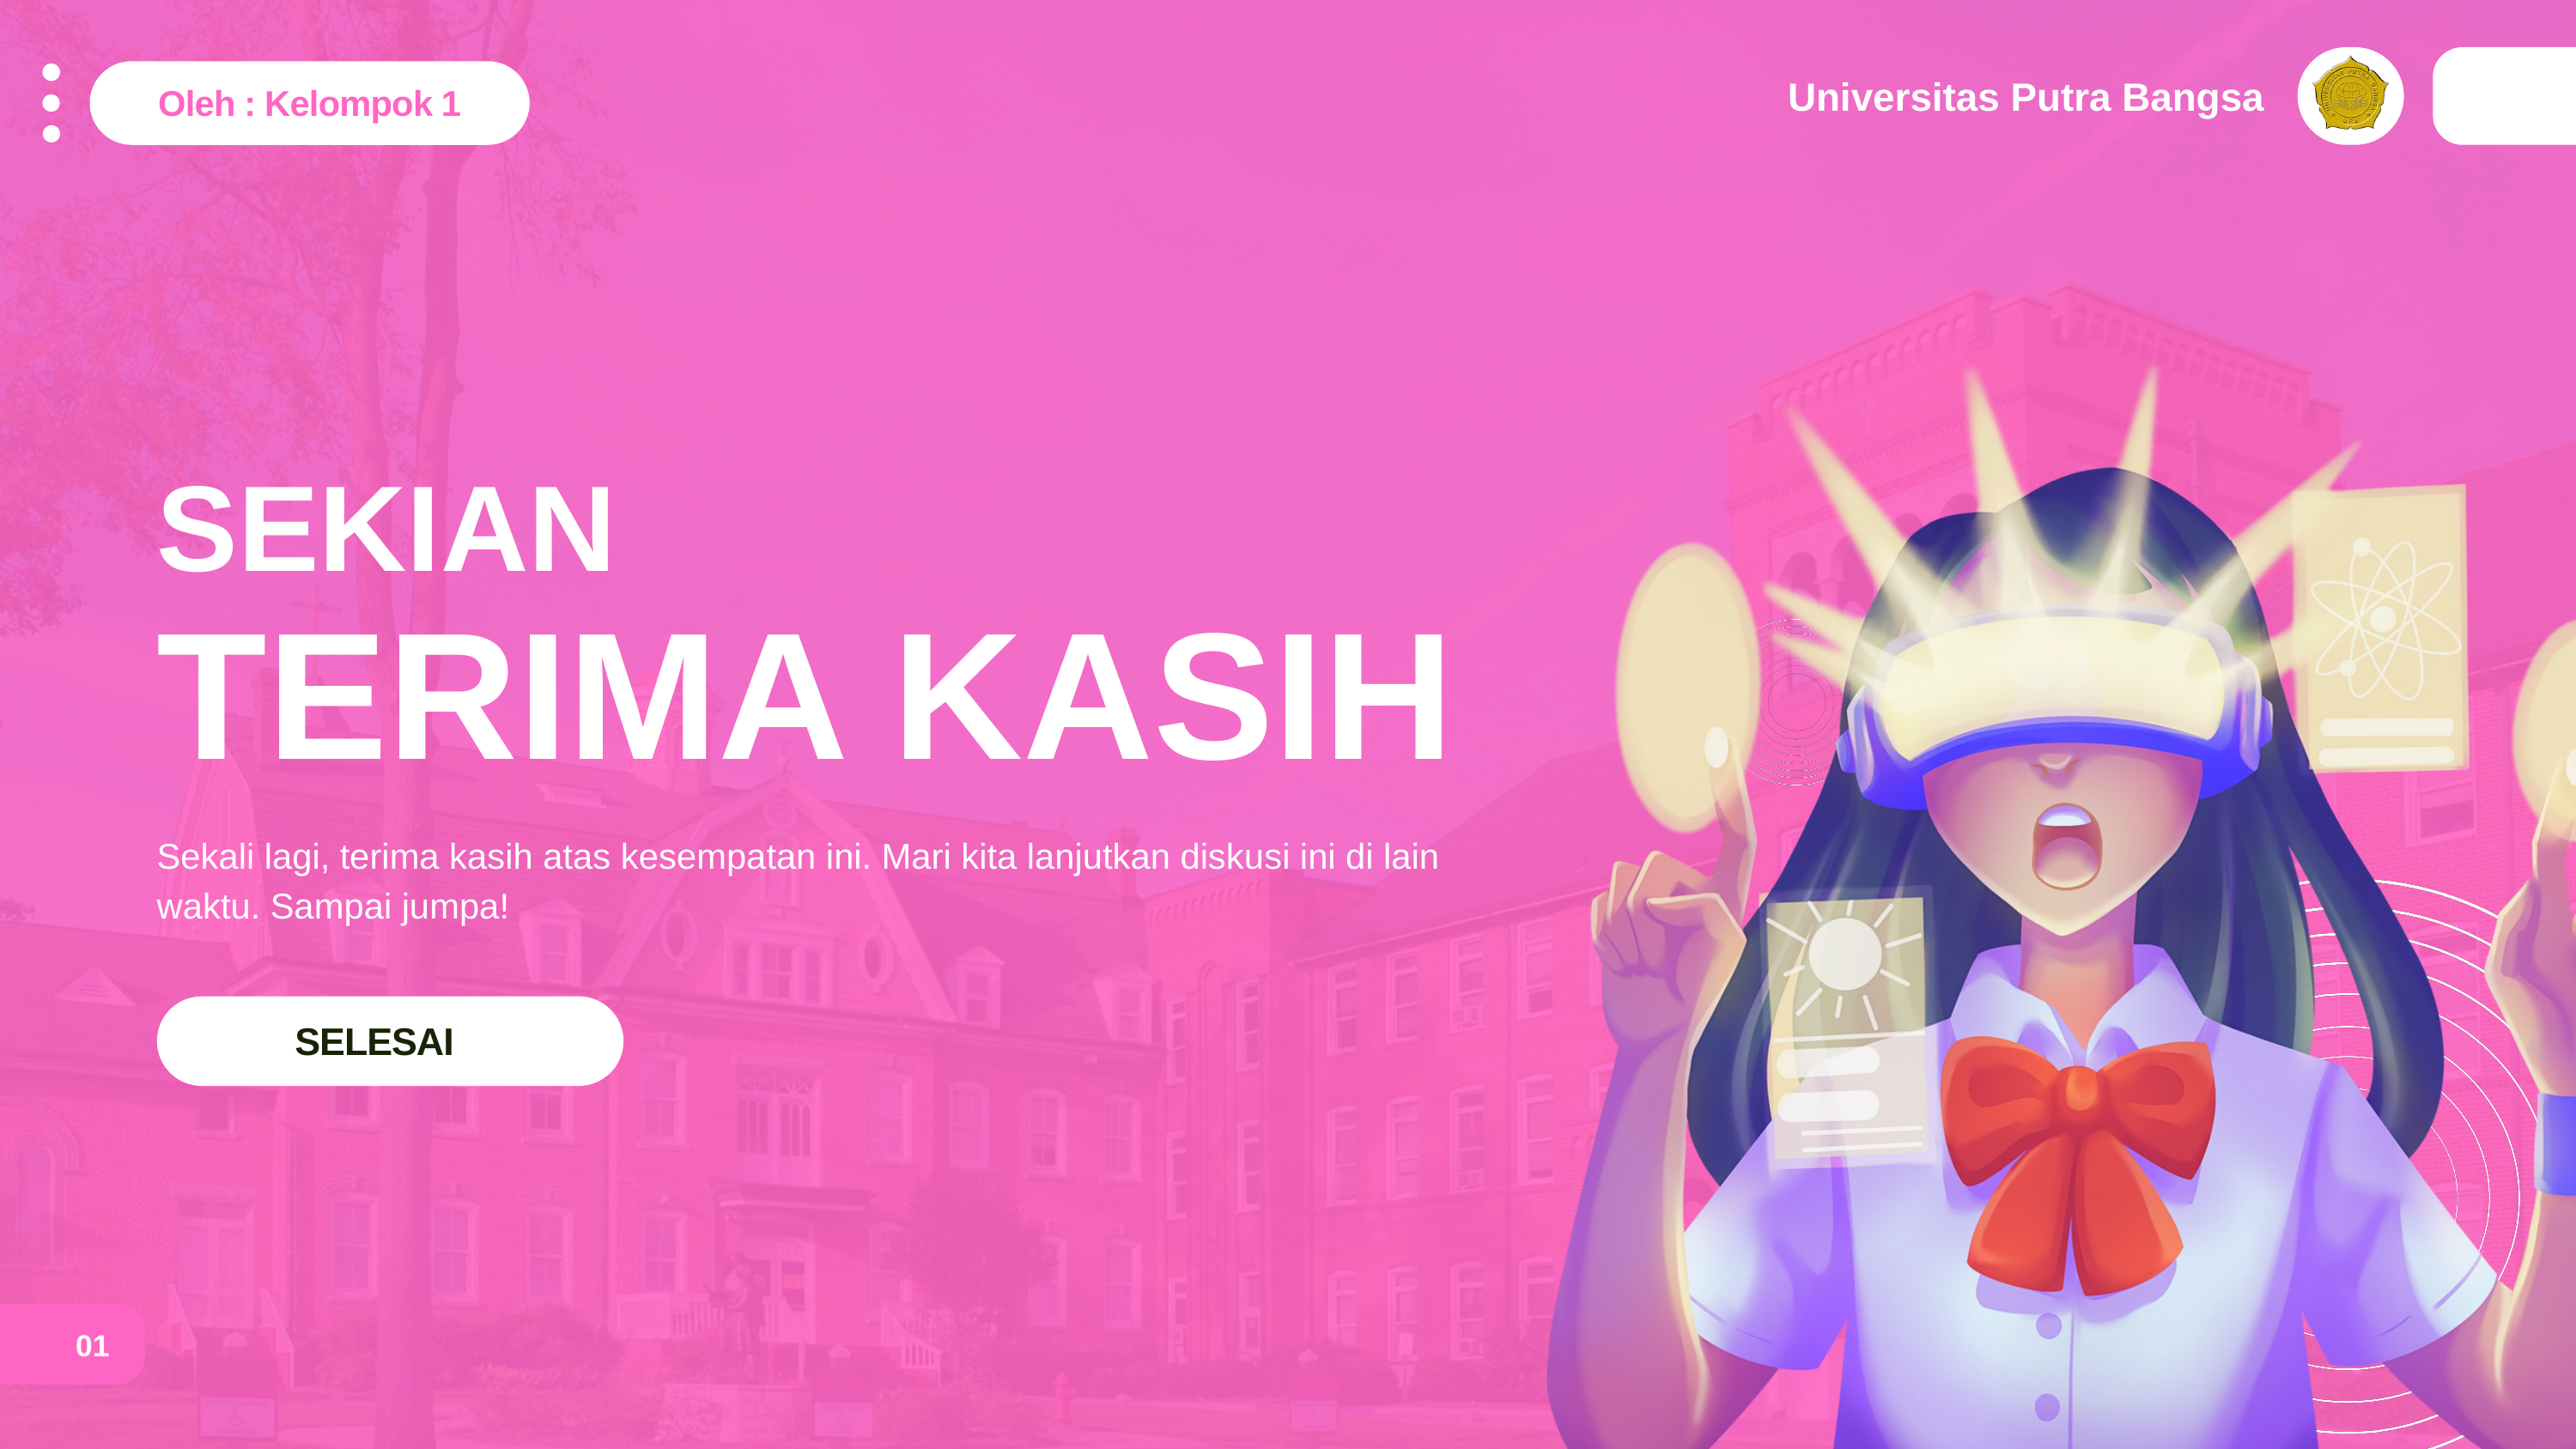

Universitas Putra Bangsa

Oleh : Kelompok 1

SEKIAN
TERIMA KASIH

Sekali lagi, terima kasih atas kesempatan ini. Mari kita lanjutkan diskusi ini di lain waktu. Sampai jumpa!

SELESAI

01